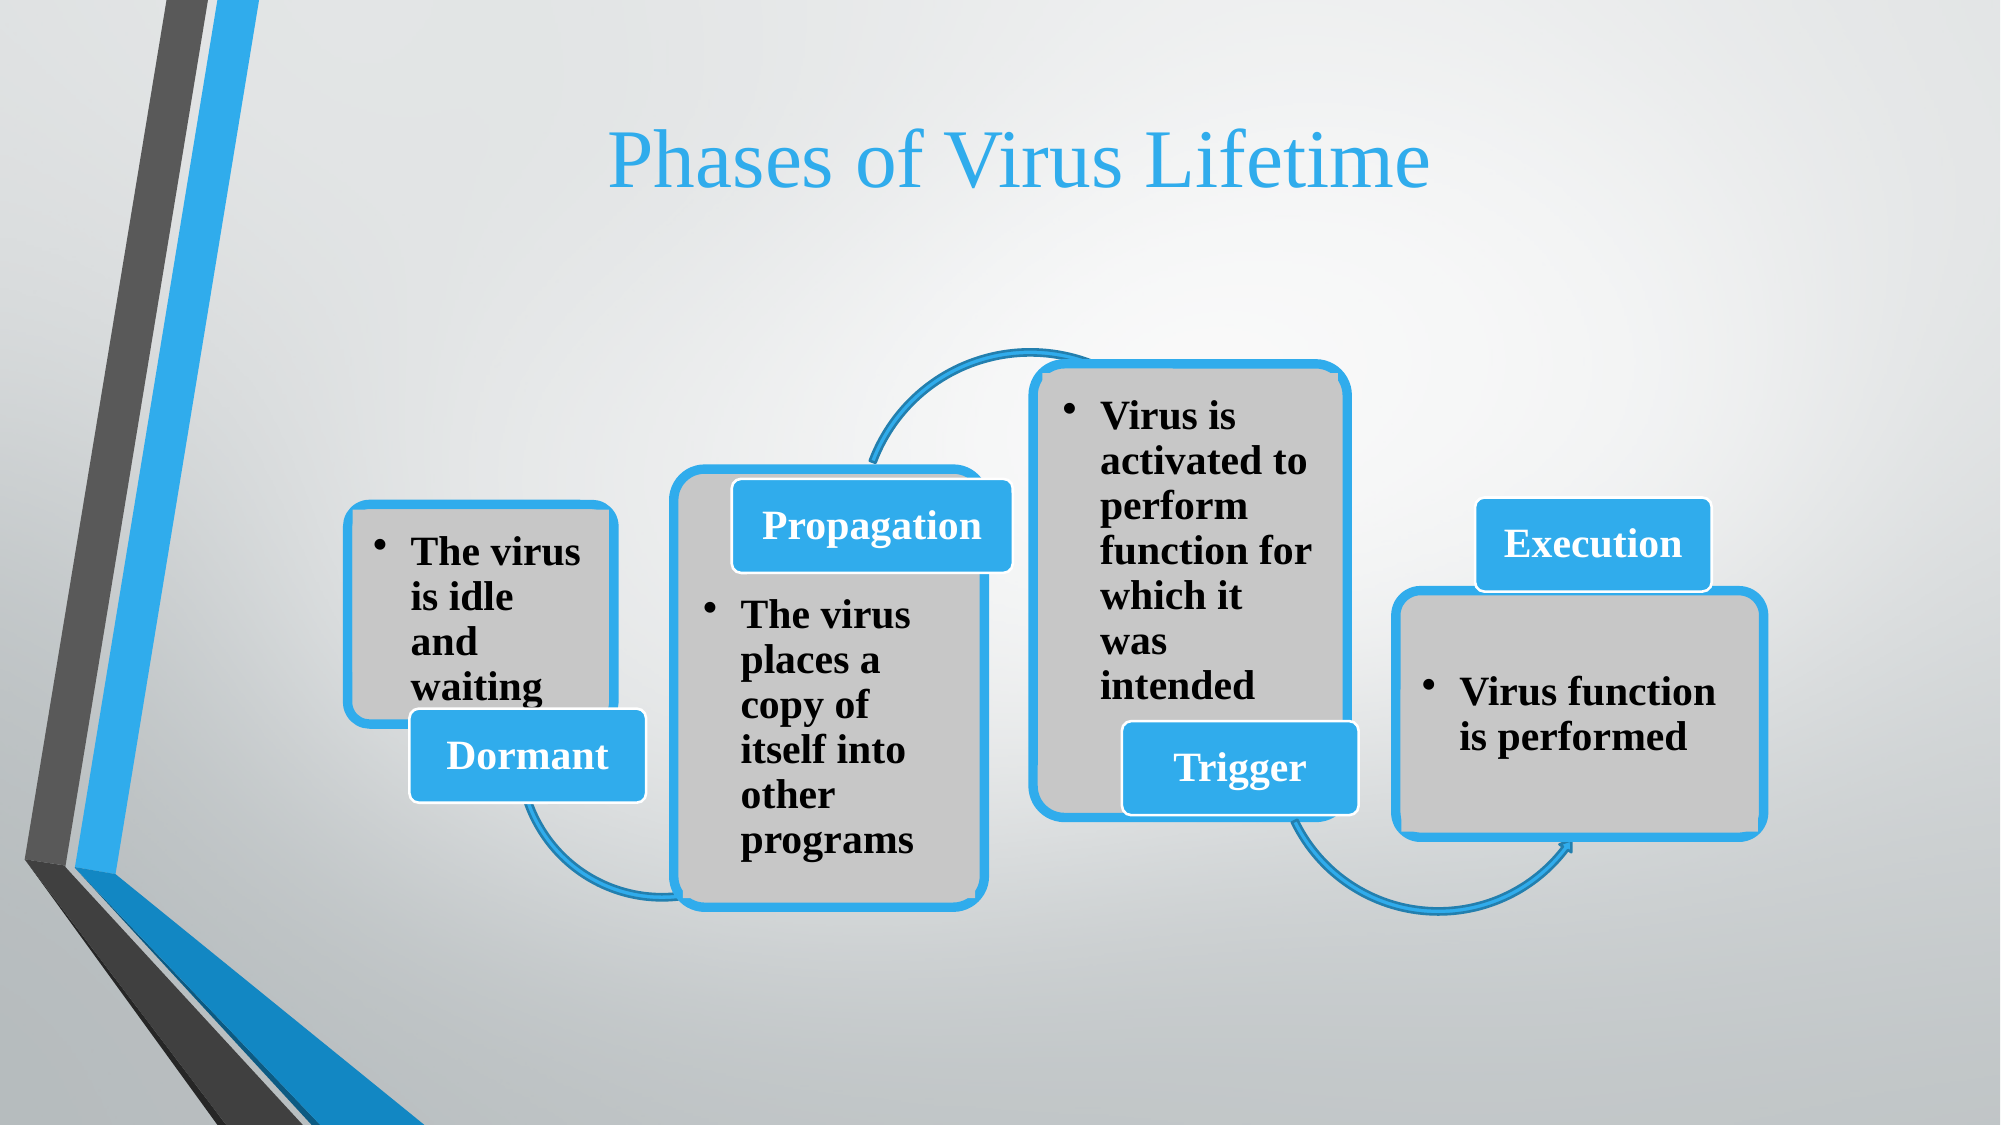

# Phases of Virus Lifetime

Virus is activated to perform function for which it was intended

The virus places a copy of itself into other programs

Propagation

Execution

The virus is idle and waiting

Virus function is performed

Dormant

Trigger